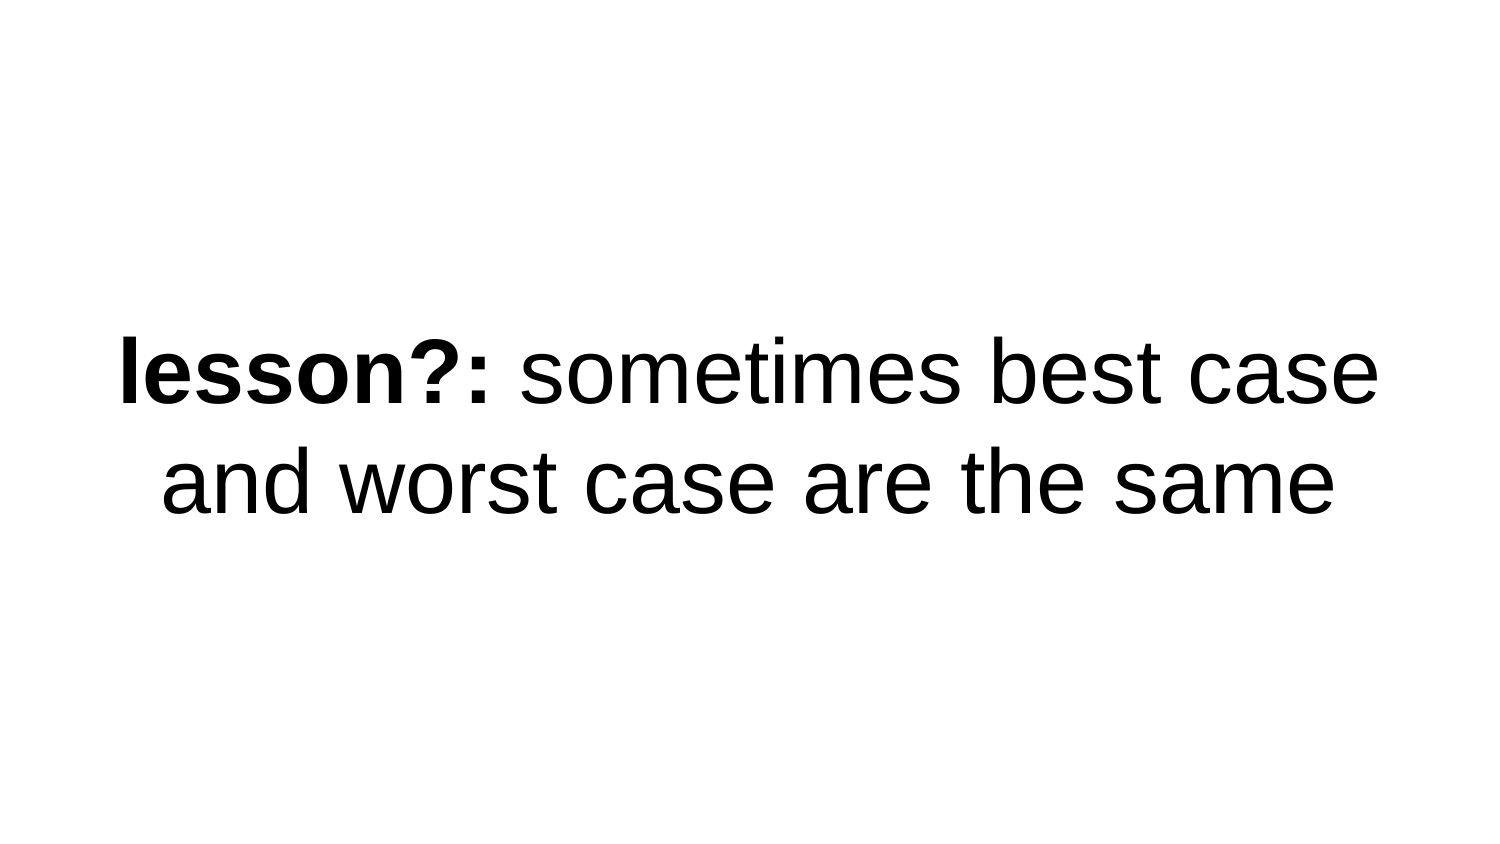

# lesson?: sometimes best case and worst case are the same